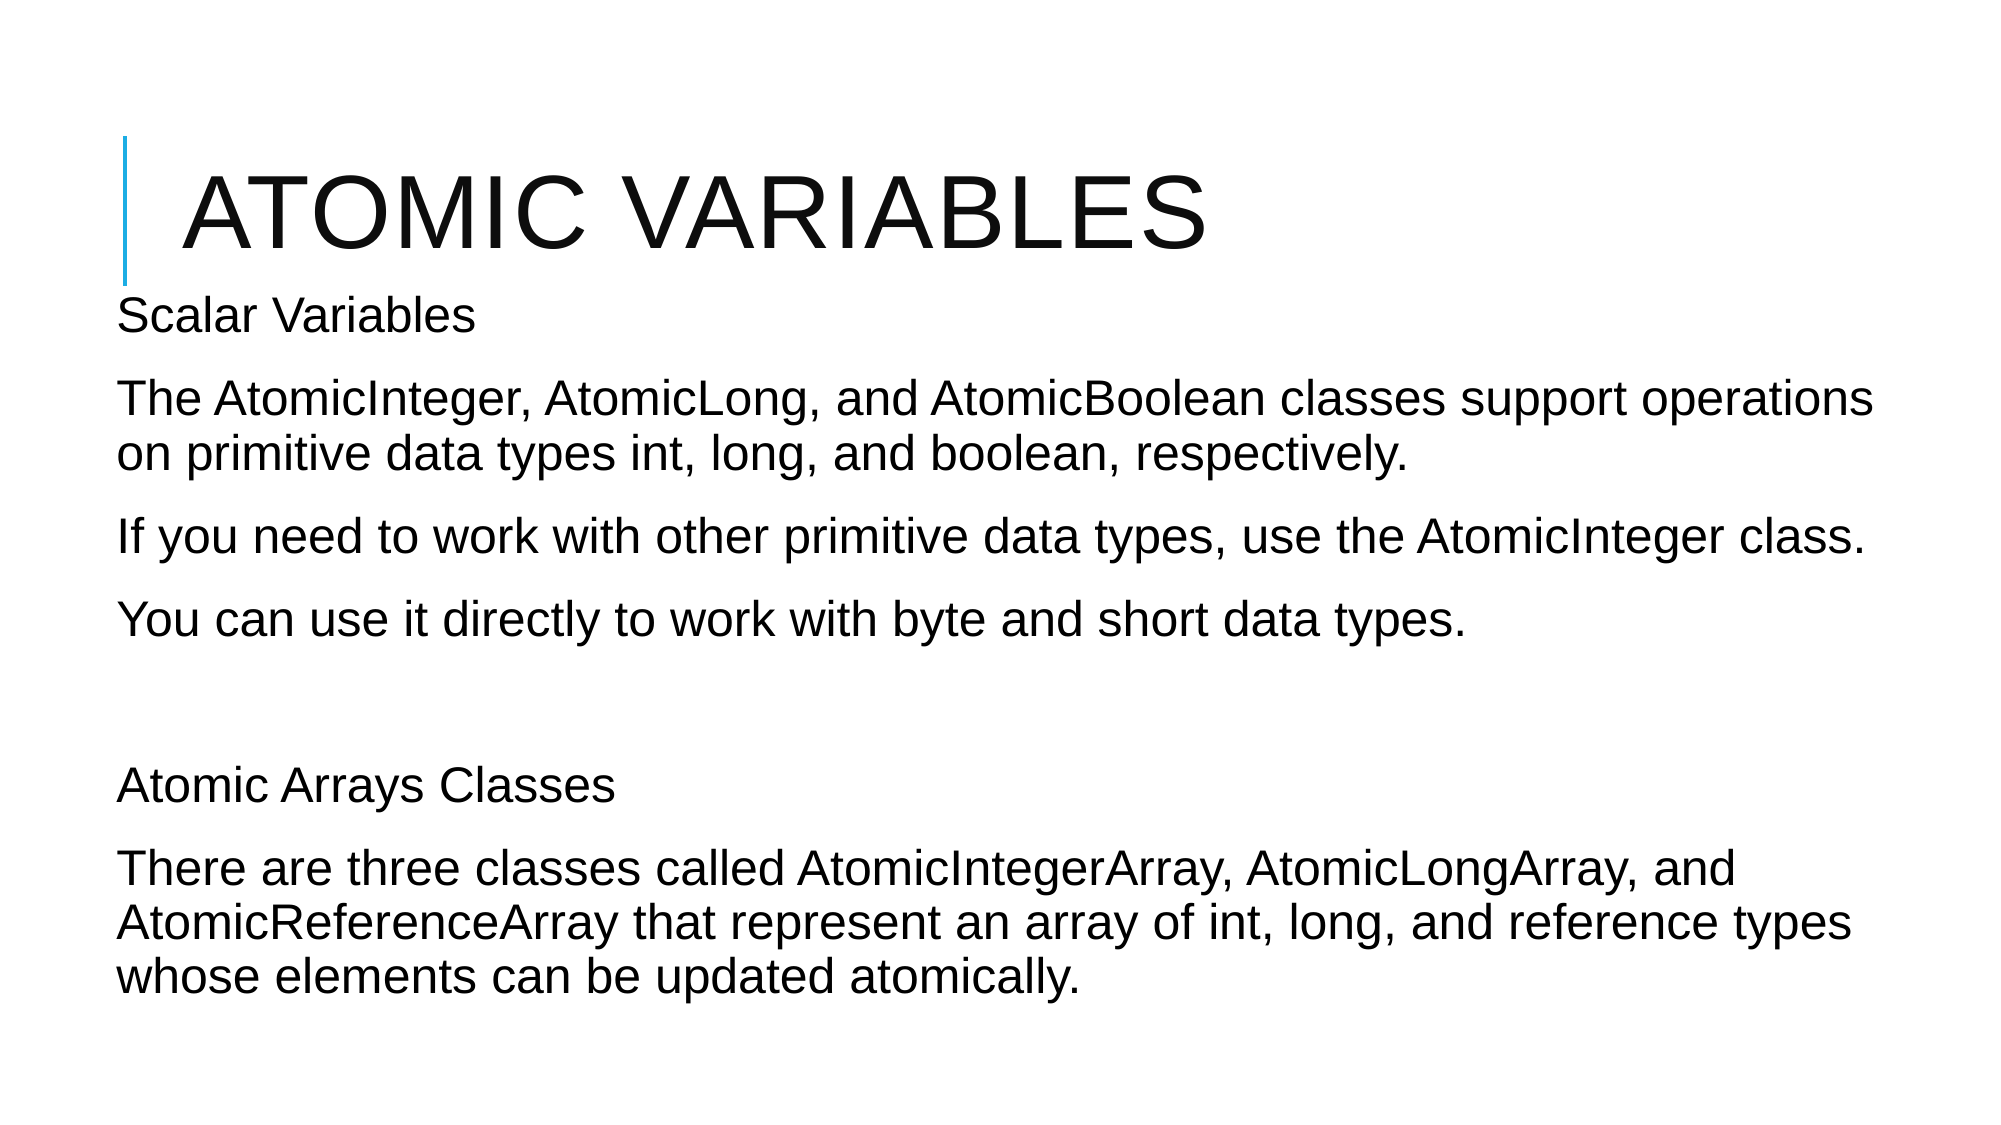

# Atomic Variables
Scalar Variables
The AtomicInteger, AtomicLong, and AtomicBoolean classes support operations on primitive data types int, long, and boolean, respectively.
If you need to work with other primitive data types, use the AtomicInteger class.
You can use it directly to work with byte and short data types.

Atomic Arrays Classes
There are three classes called AtomicIntegerArray, AtomicLongArray, and AtomicReferenceArray that represent an array of int, long, and reference types whose elements can be updated atomically.